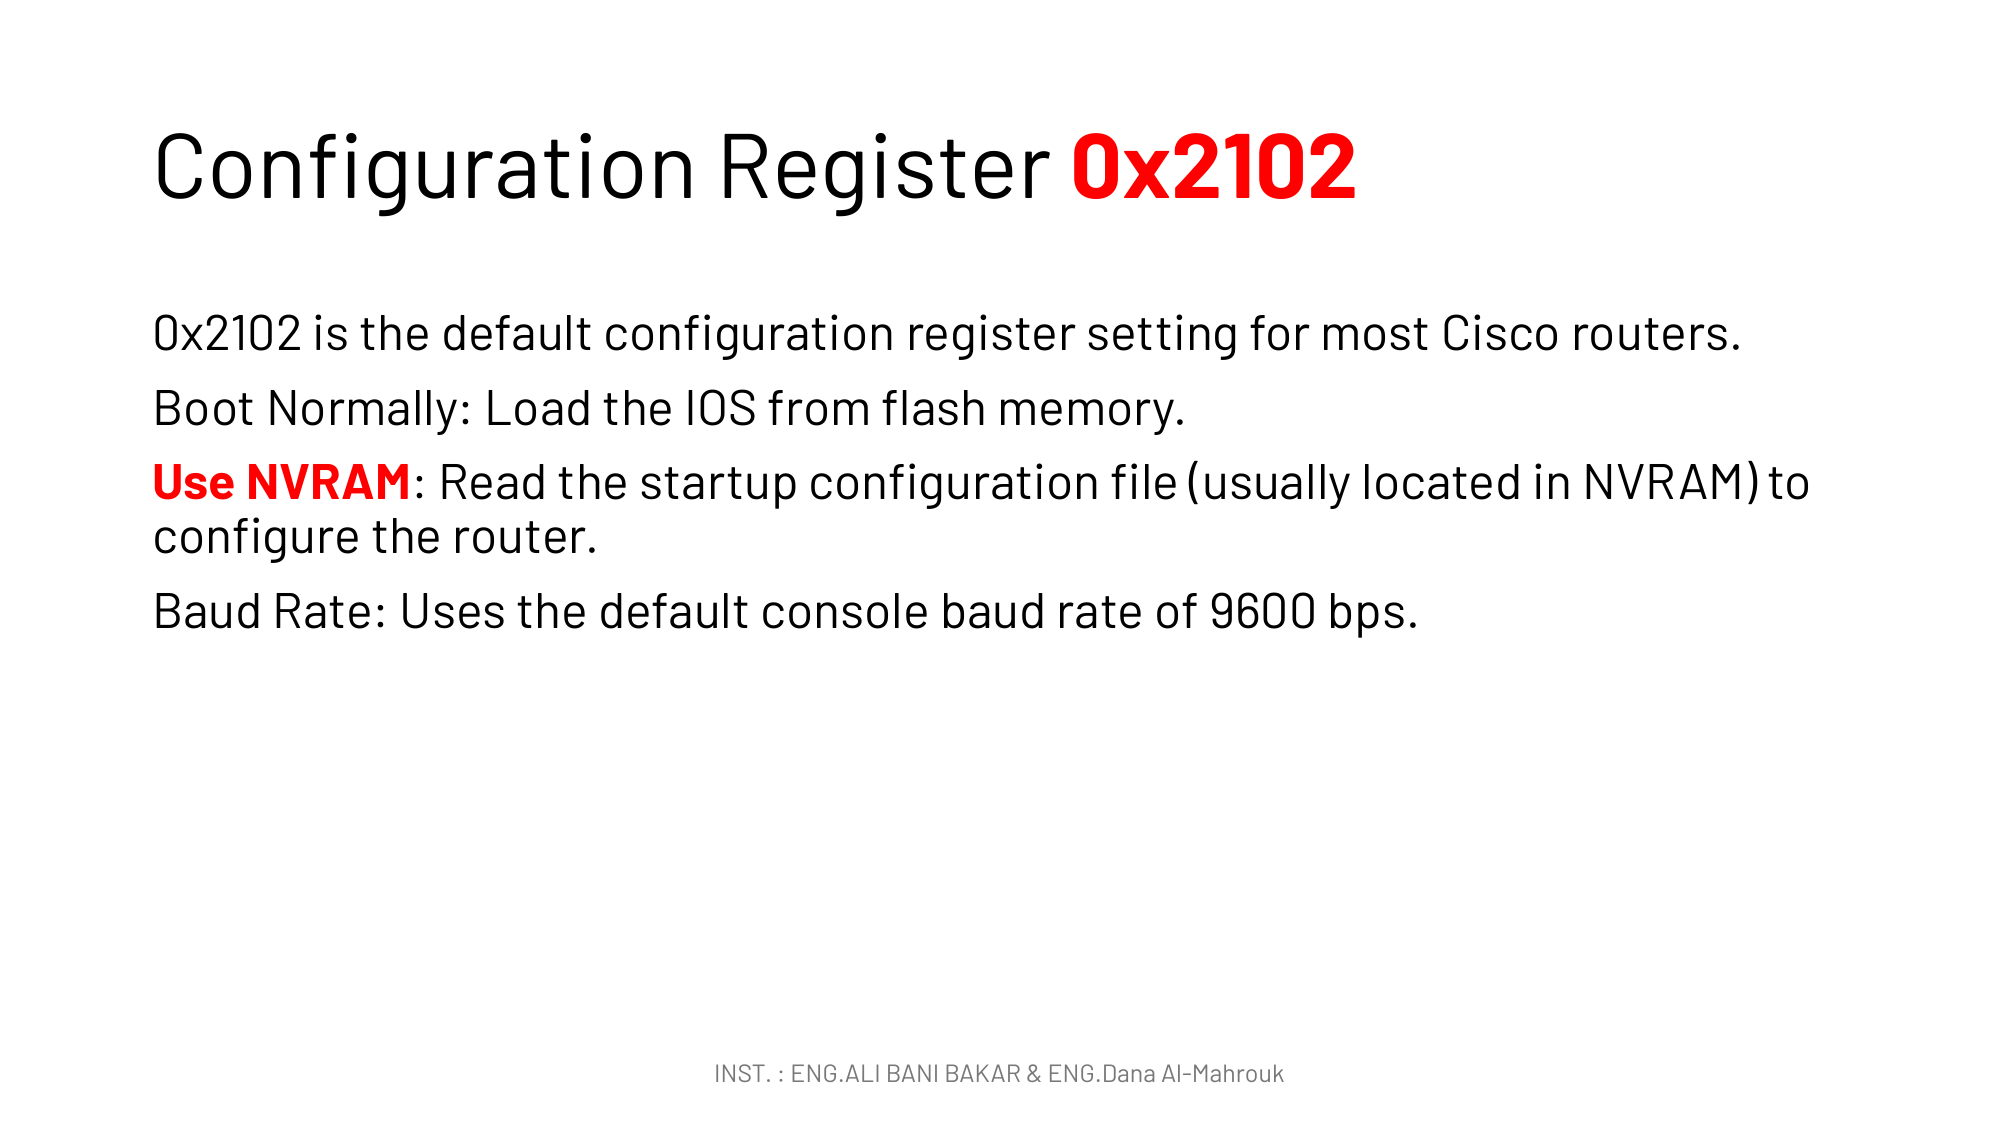

# Configuration Register 0x2102
0x2102 is the default configuration register setting for most Cisco routers.
Boot Normally: Load the IOS from flash memory.
Use NVRAM: Read the startup configuration file (usually located in NVRAM) to configure the router.
Baud Rate: Uses the default console baud rate of 9600 bps.
INST. : ENG.ALI BANI BAKAR & ENG.Dana Al-Mahrouk